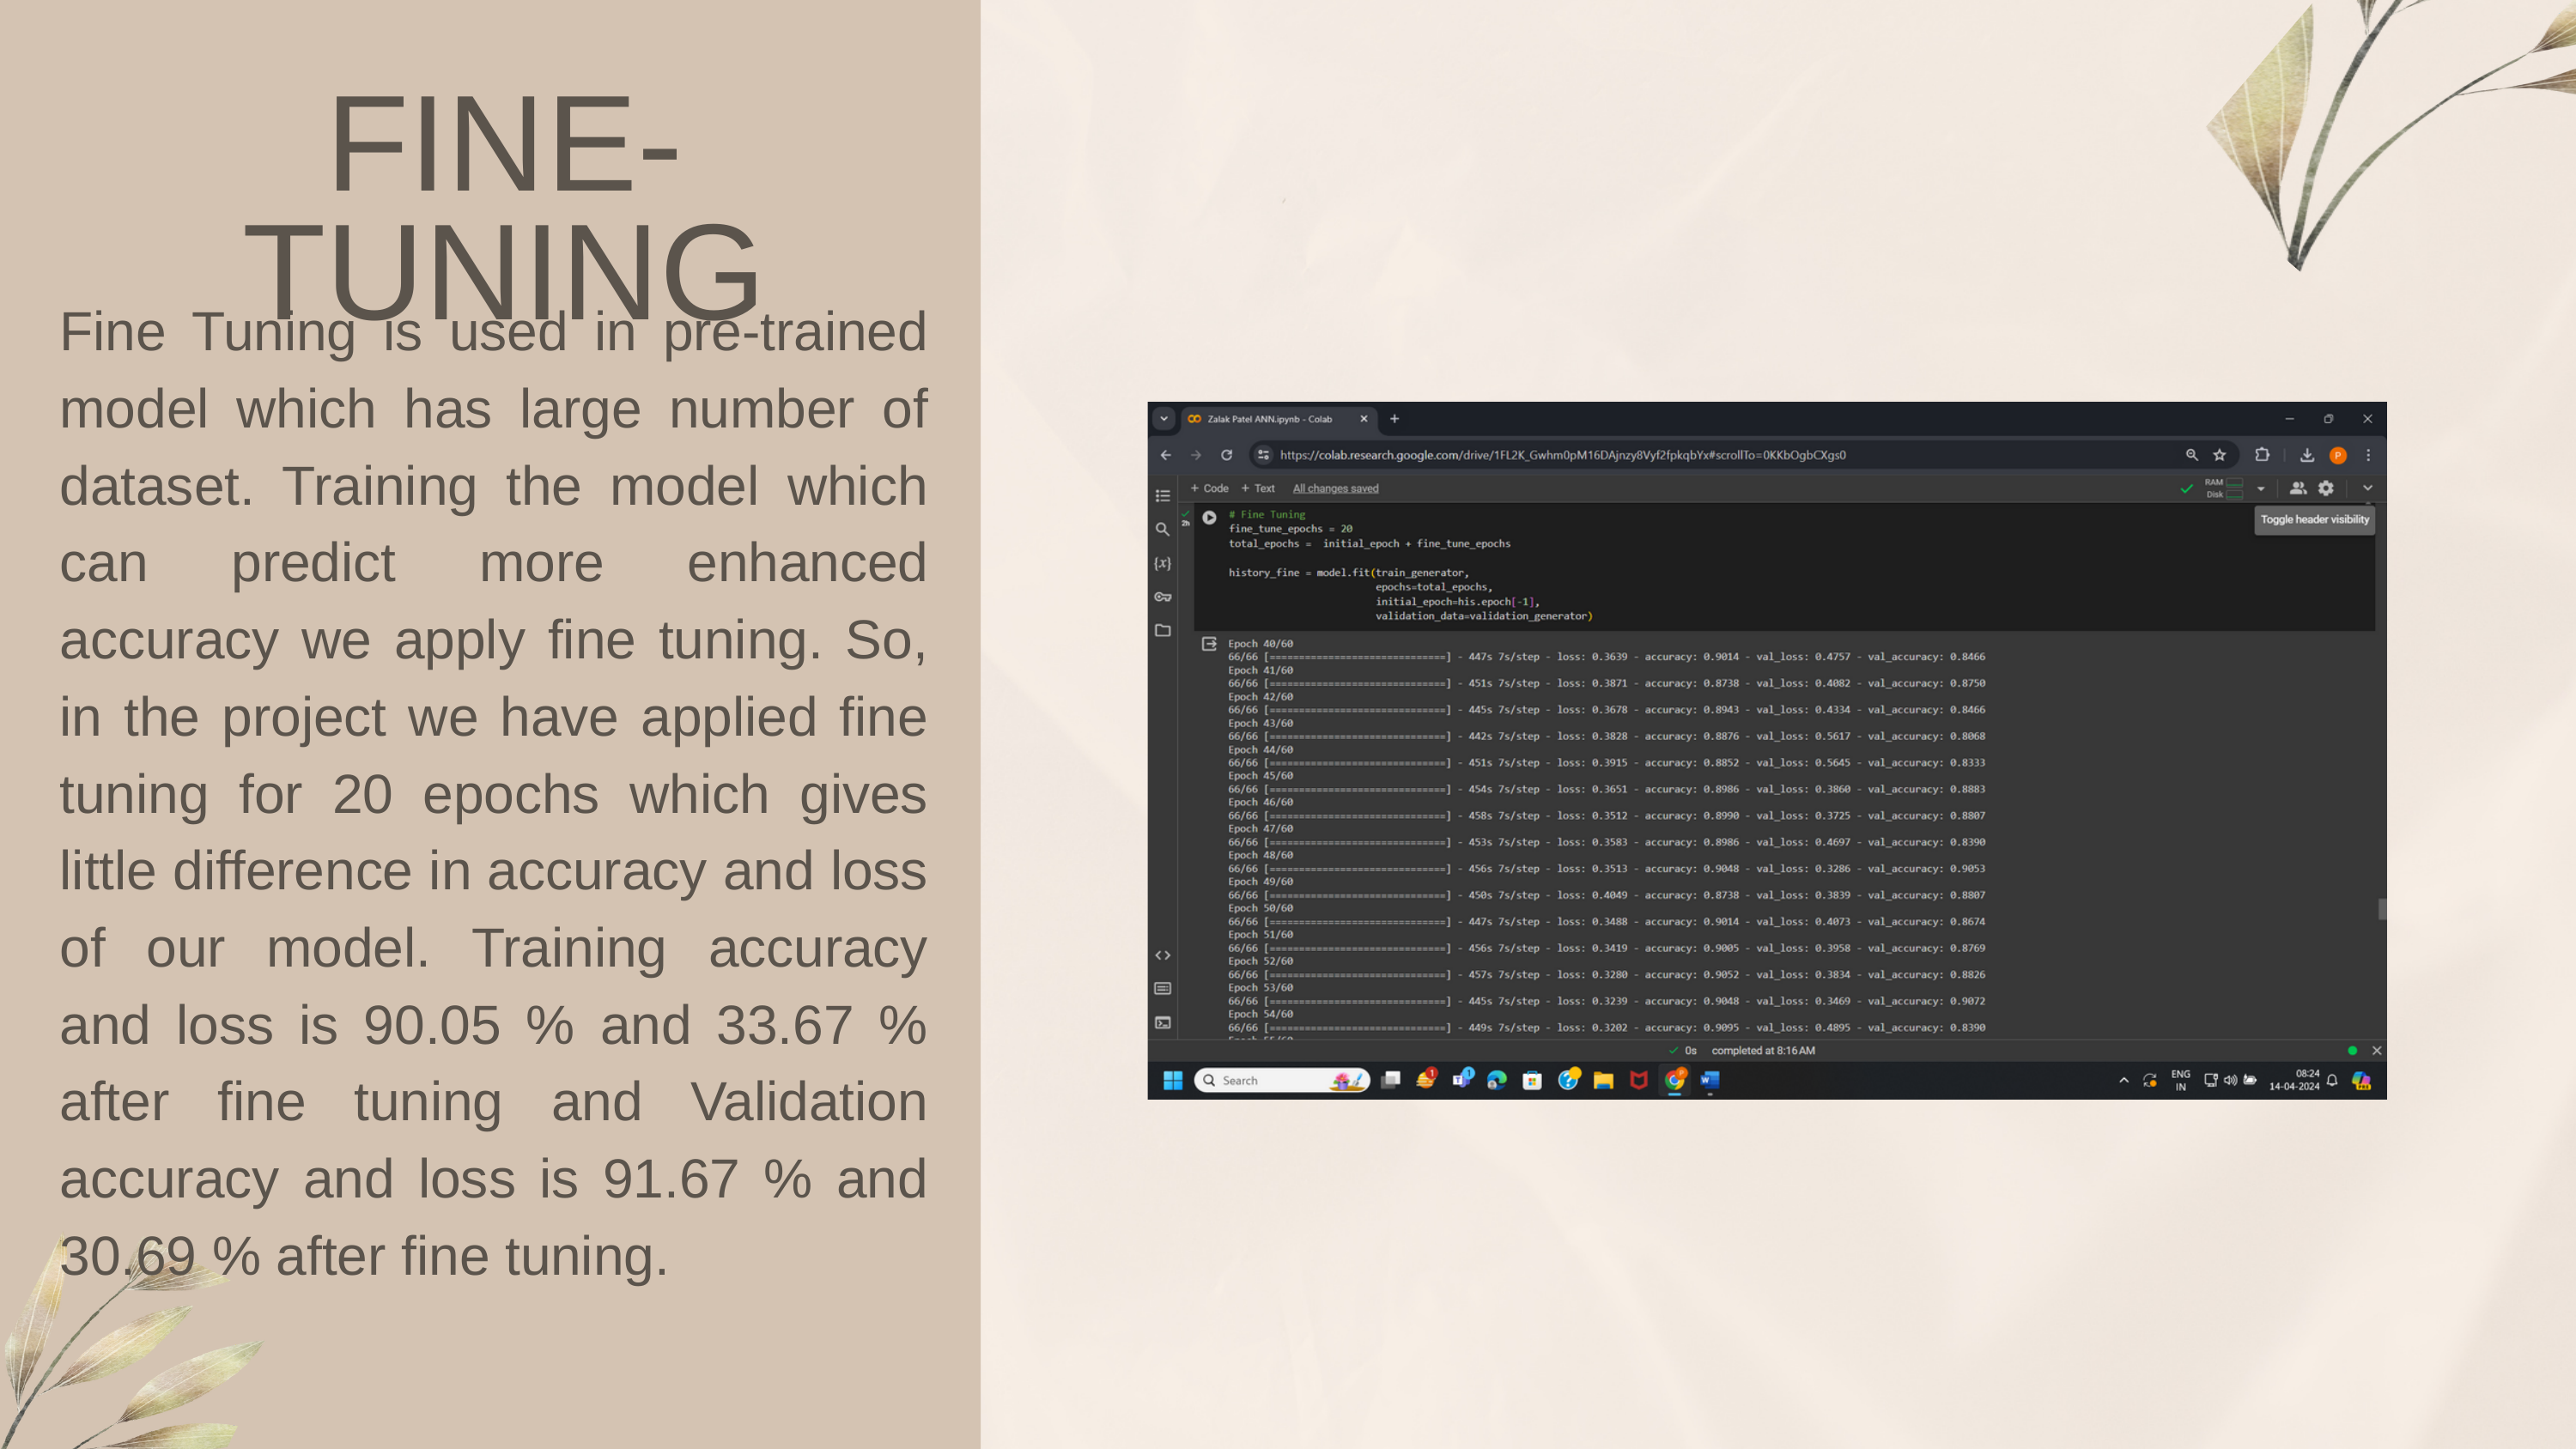

FINE-TUNING
Fine Tuning is used in pre-trained model which has large number of dataset. Training the model which can predict more enhanced accuracy we apply fine tuning. So, in the project we have applied fine tuning for 20 epochs which gives little difference in accuracy and loss of our model. Training accuracy and loss is 90.05 % and 33.67 % after fine tuning and Validation accuracy and loss is 91.67 % and 30.69 % after fine tuning.